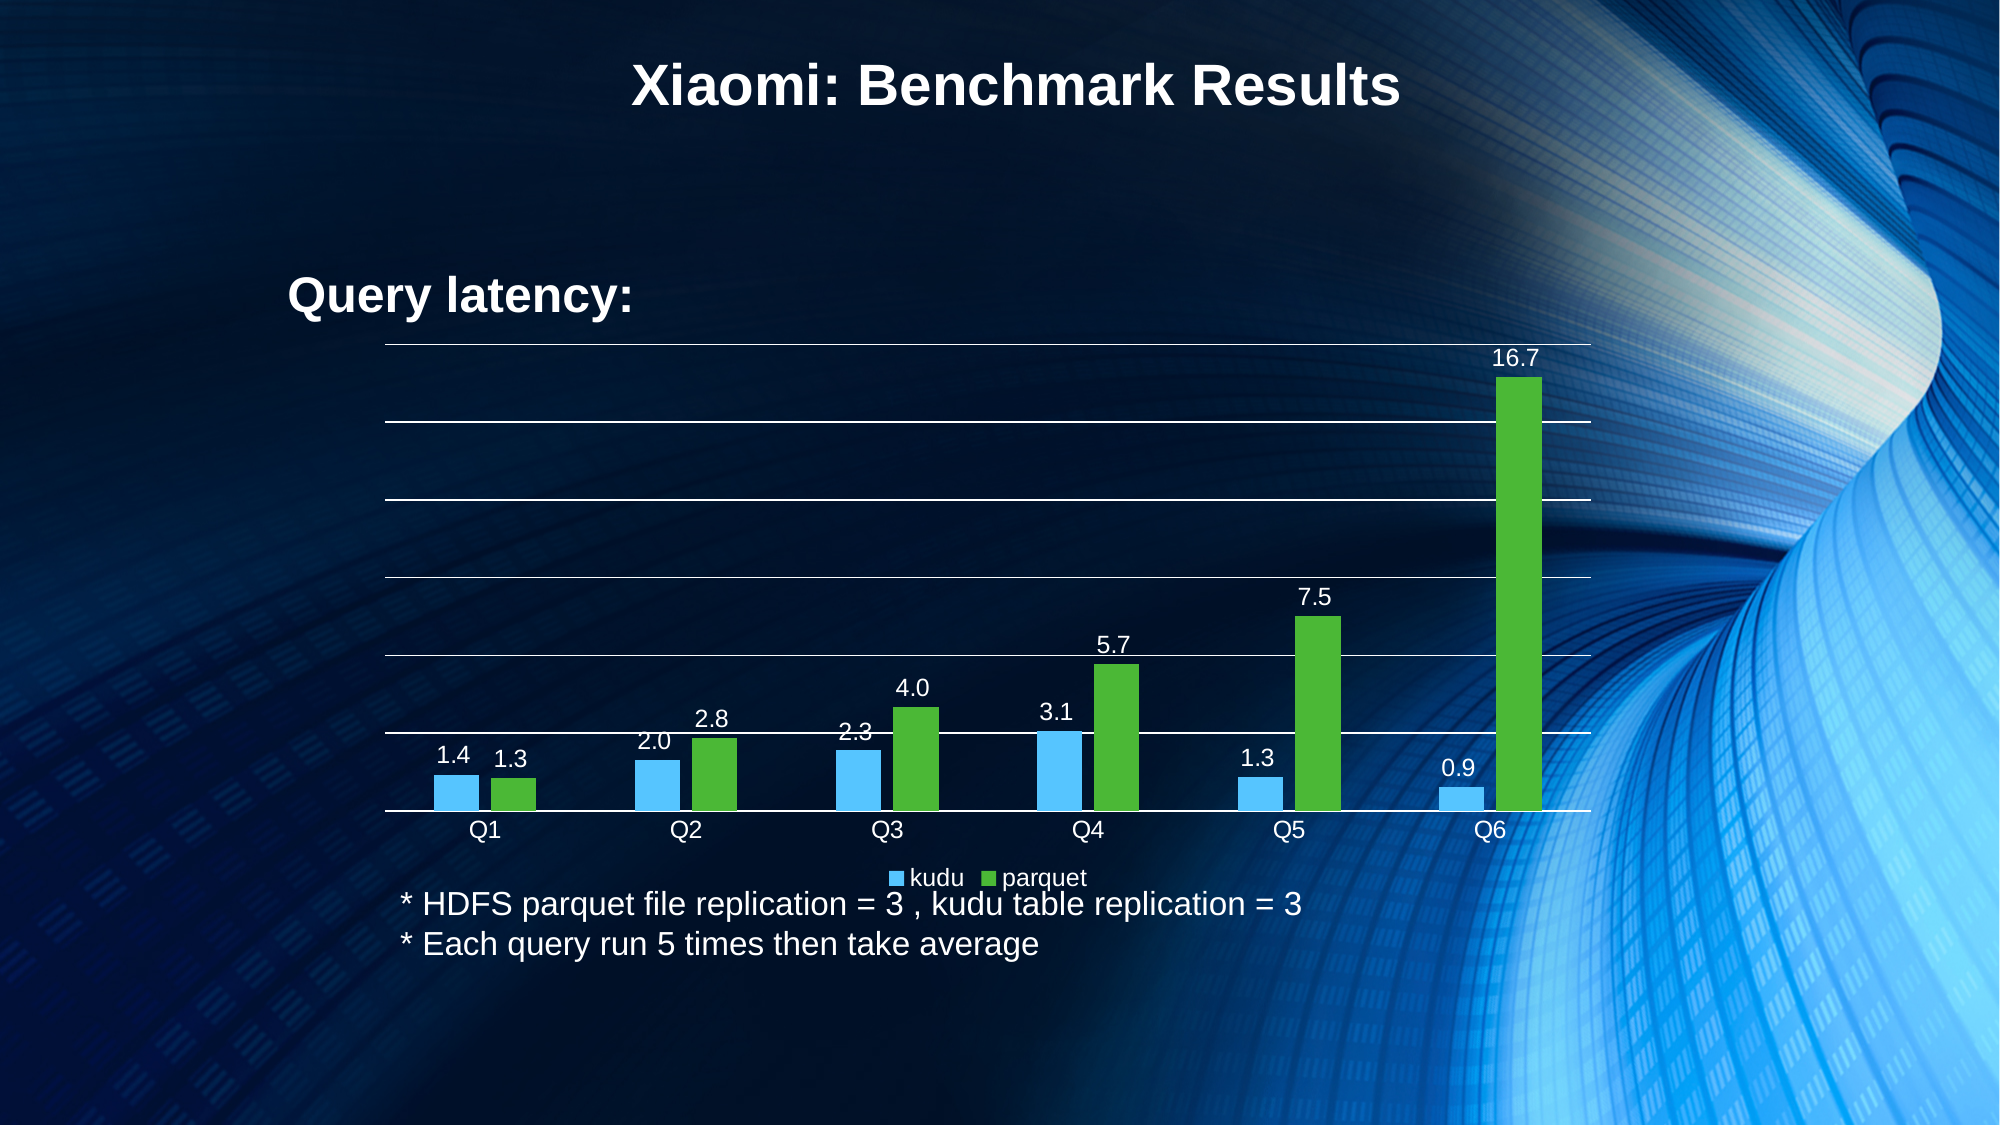

Xiaomi: Benchmark Results
Query latency:

### Chart

| Category | kudu | parquet |
|---|---|---|
| Q1 | 1.4 | 1.25 |
| Q2 | 1.95 | 2.82 |
| Q3 | 2.33 | 4.0 |
| Q4 | 3.09 | 5.67 |
| Q5 | 1.3 | 7.51 |
| Q6 | 0.92 | 16.74 |
* HDFS parquet file replication = 3 , kudu table replication = 3
* Each query run 5 times then take average